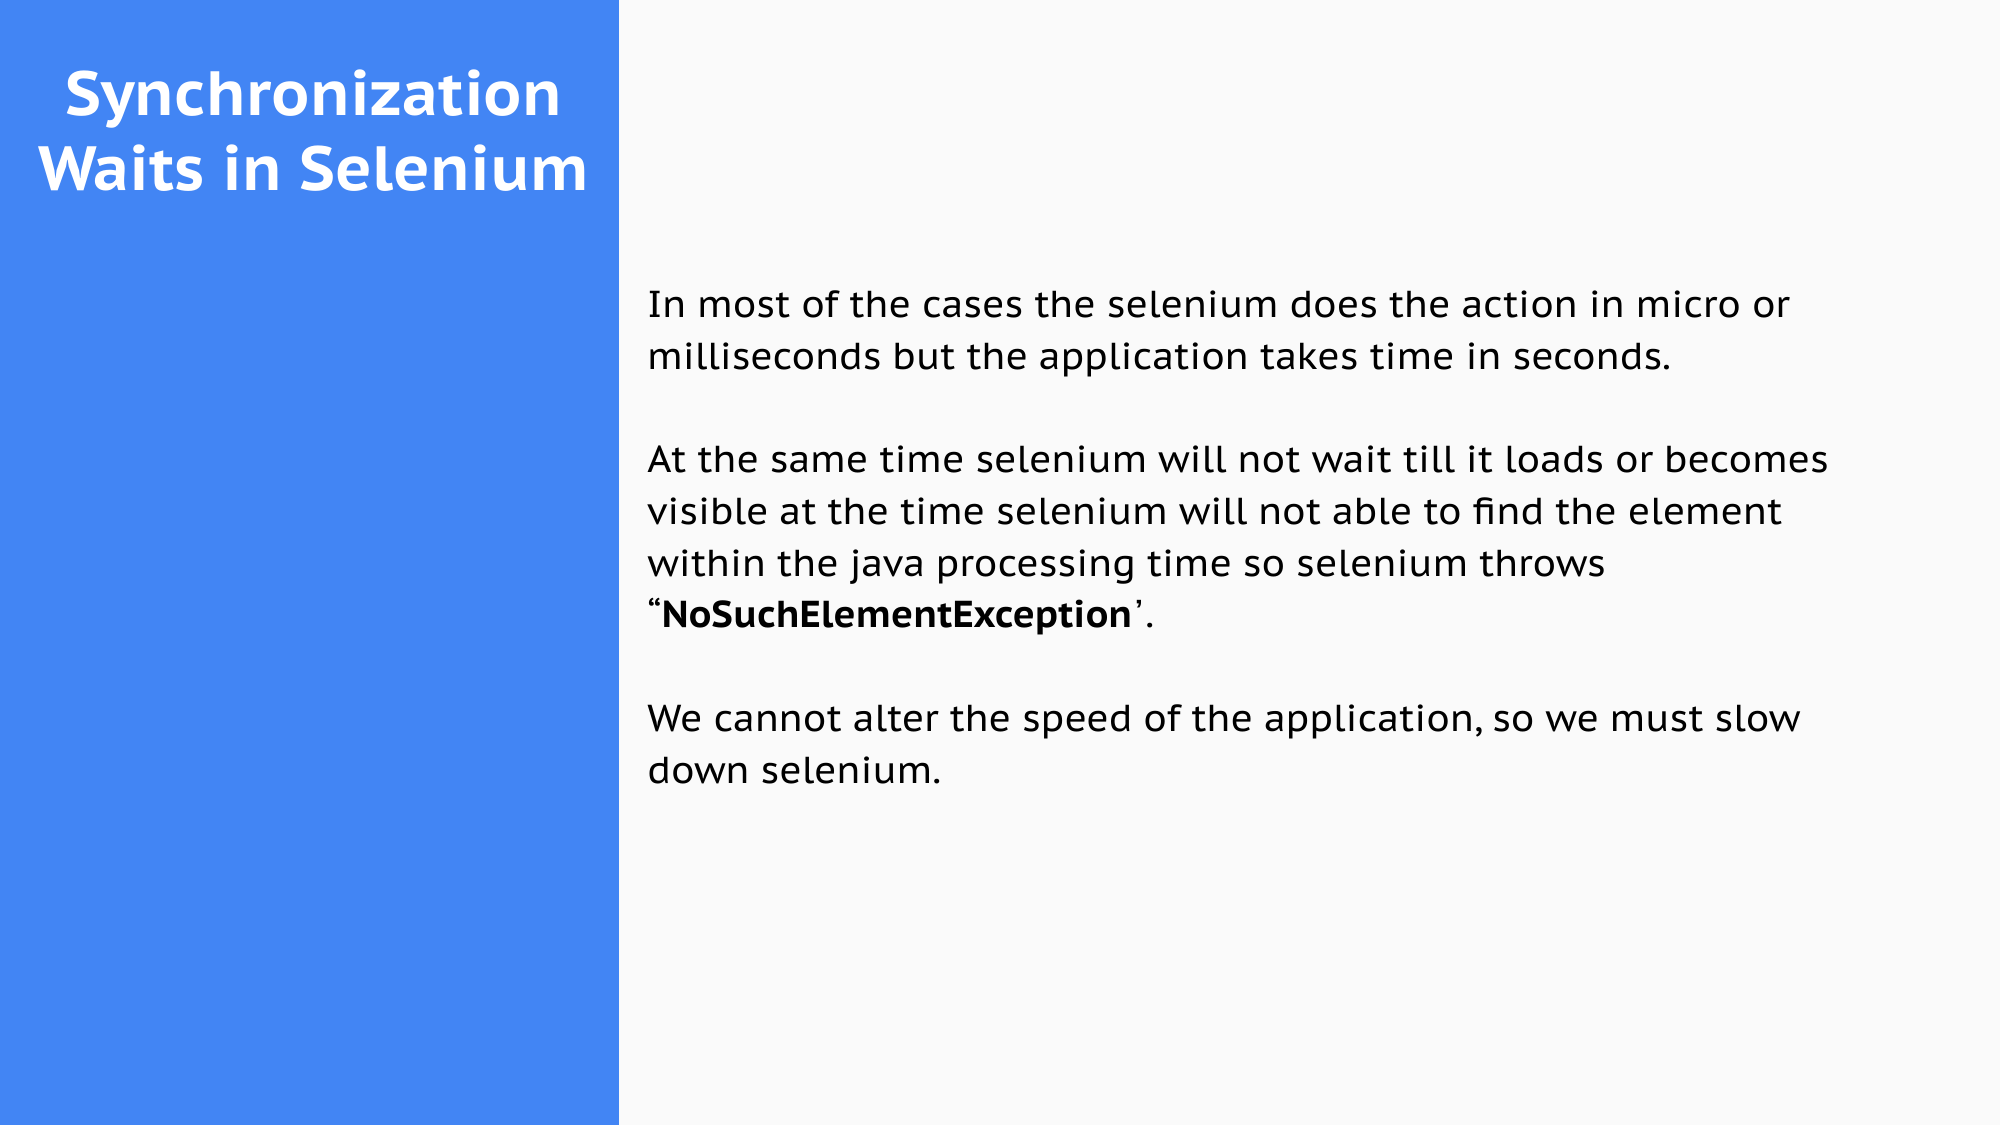

# Synchronization Waits in Selenium
In most of the cases the selenium does the action in micro or milliseconds but the application takes time in seconds.

At the same time selenium will not wait till it loads or becomes visible at the time selenium will not able to find the element within the java processing time so selenium throws “NoSuchElementException᾿.

We cannot alter the speed of the application, so we must slow down selenium.